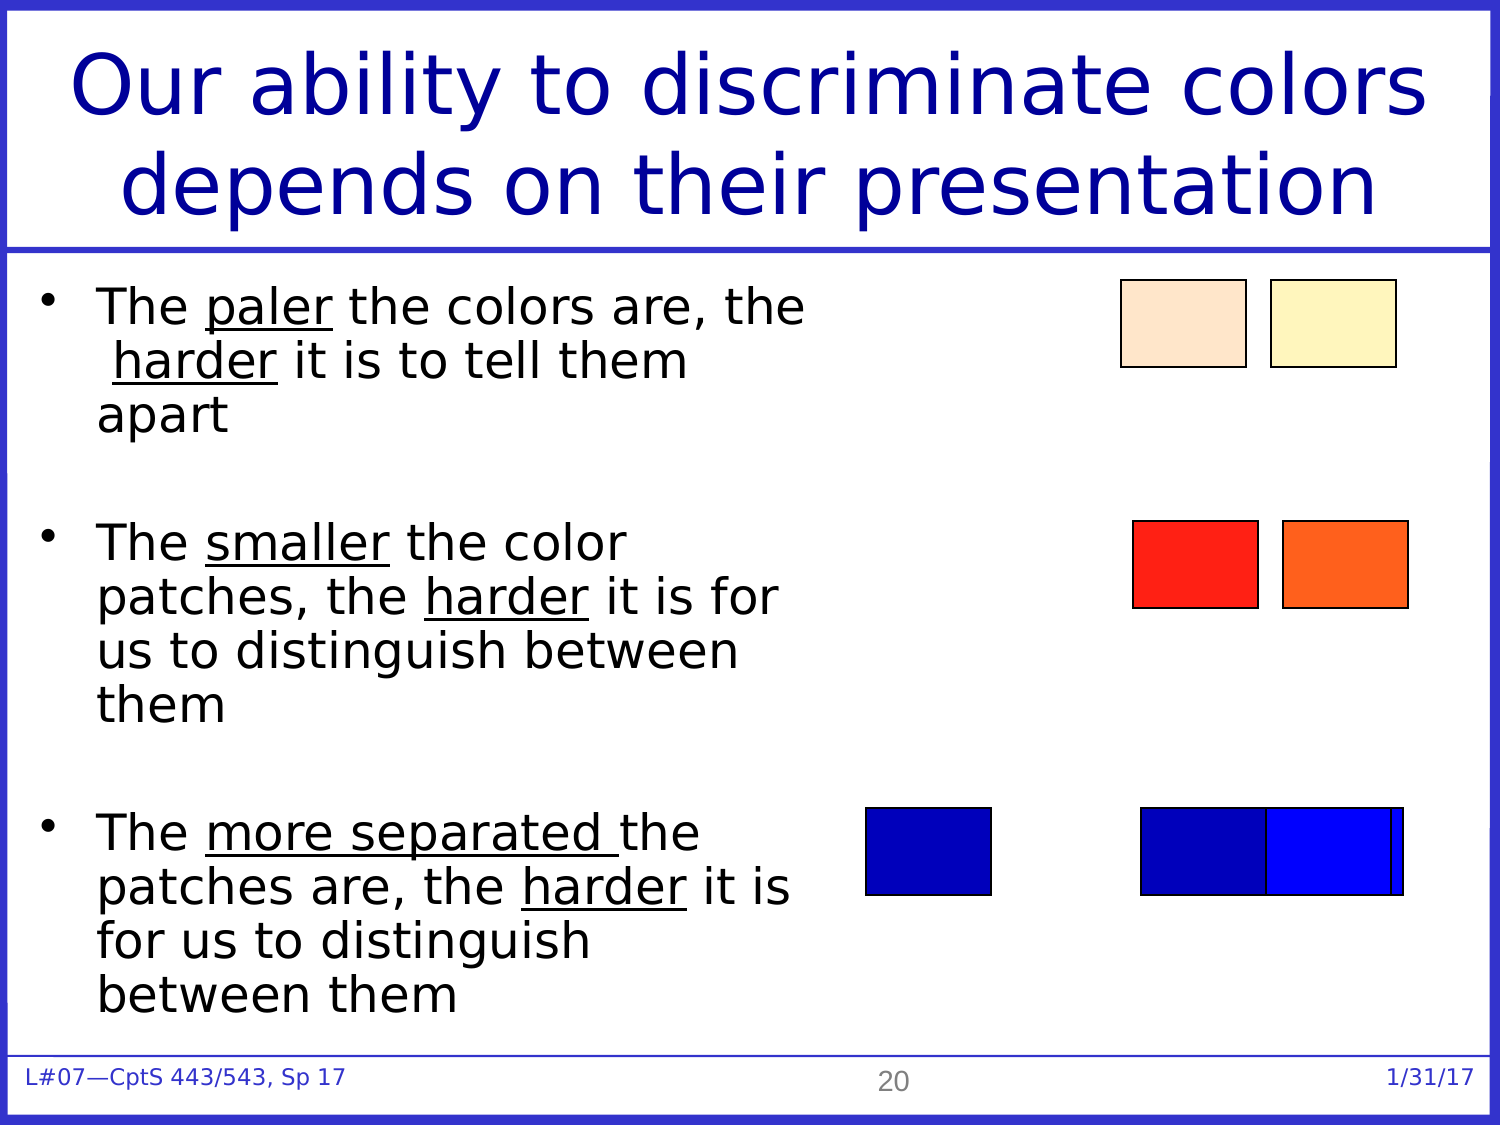

# Our ability to discriminate colors depends on their presentation
The paler the colors are, the  harder it is to tell them apart

The smaller the color patches, the harder it is for us to distinguish between them

The more separated the patches are, the harder it is for us to distinguish between them

20